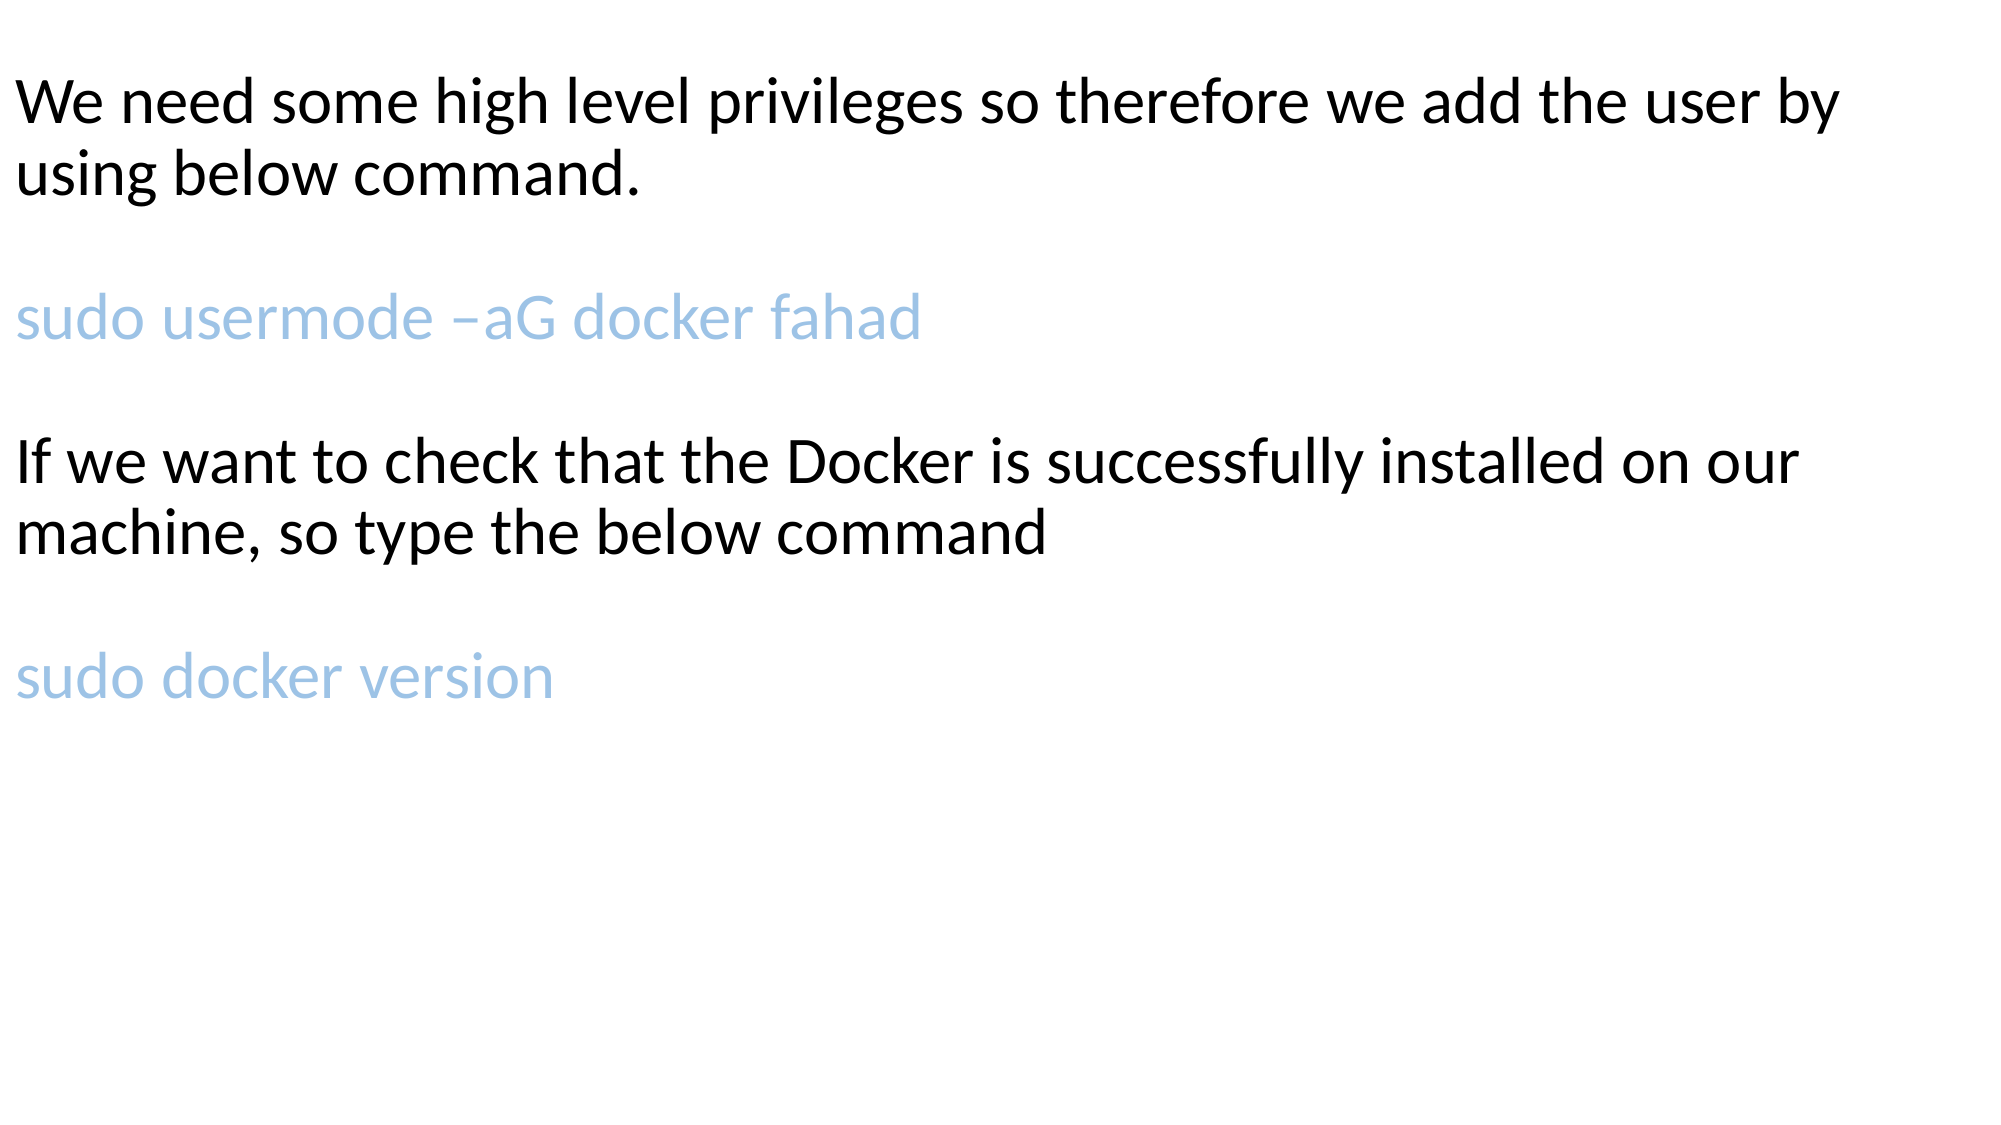

# We need some high level privileges so therefore we add the user by using below command. sudo usermode –aG docker fahad If we want to check that the Docker is successfully installed on our machine, so type the below command sudo docker version